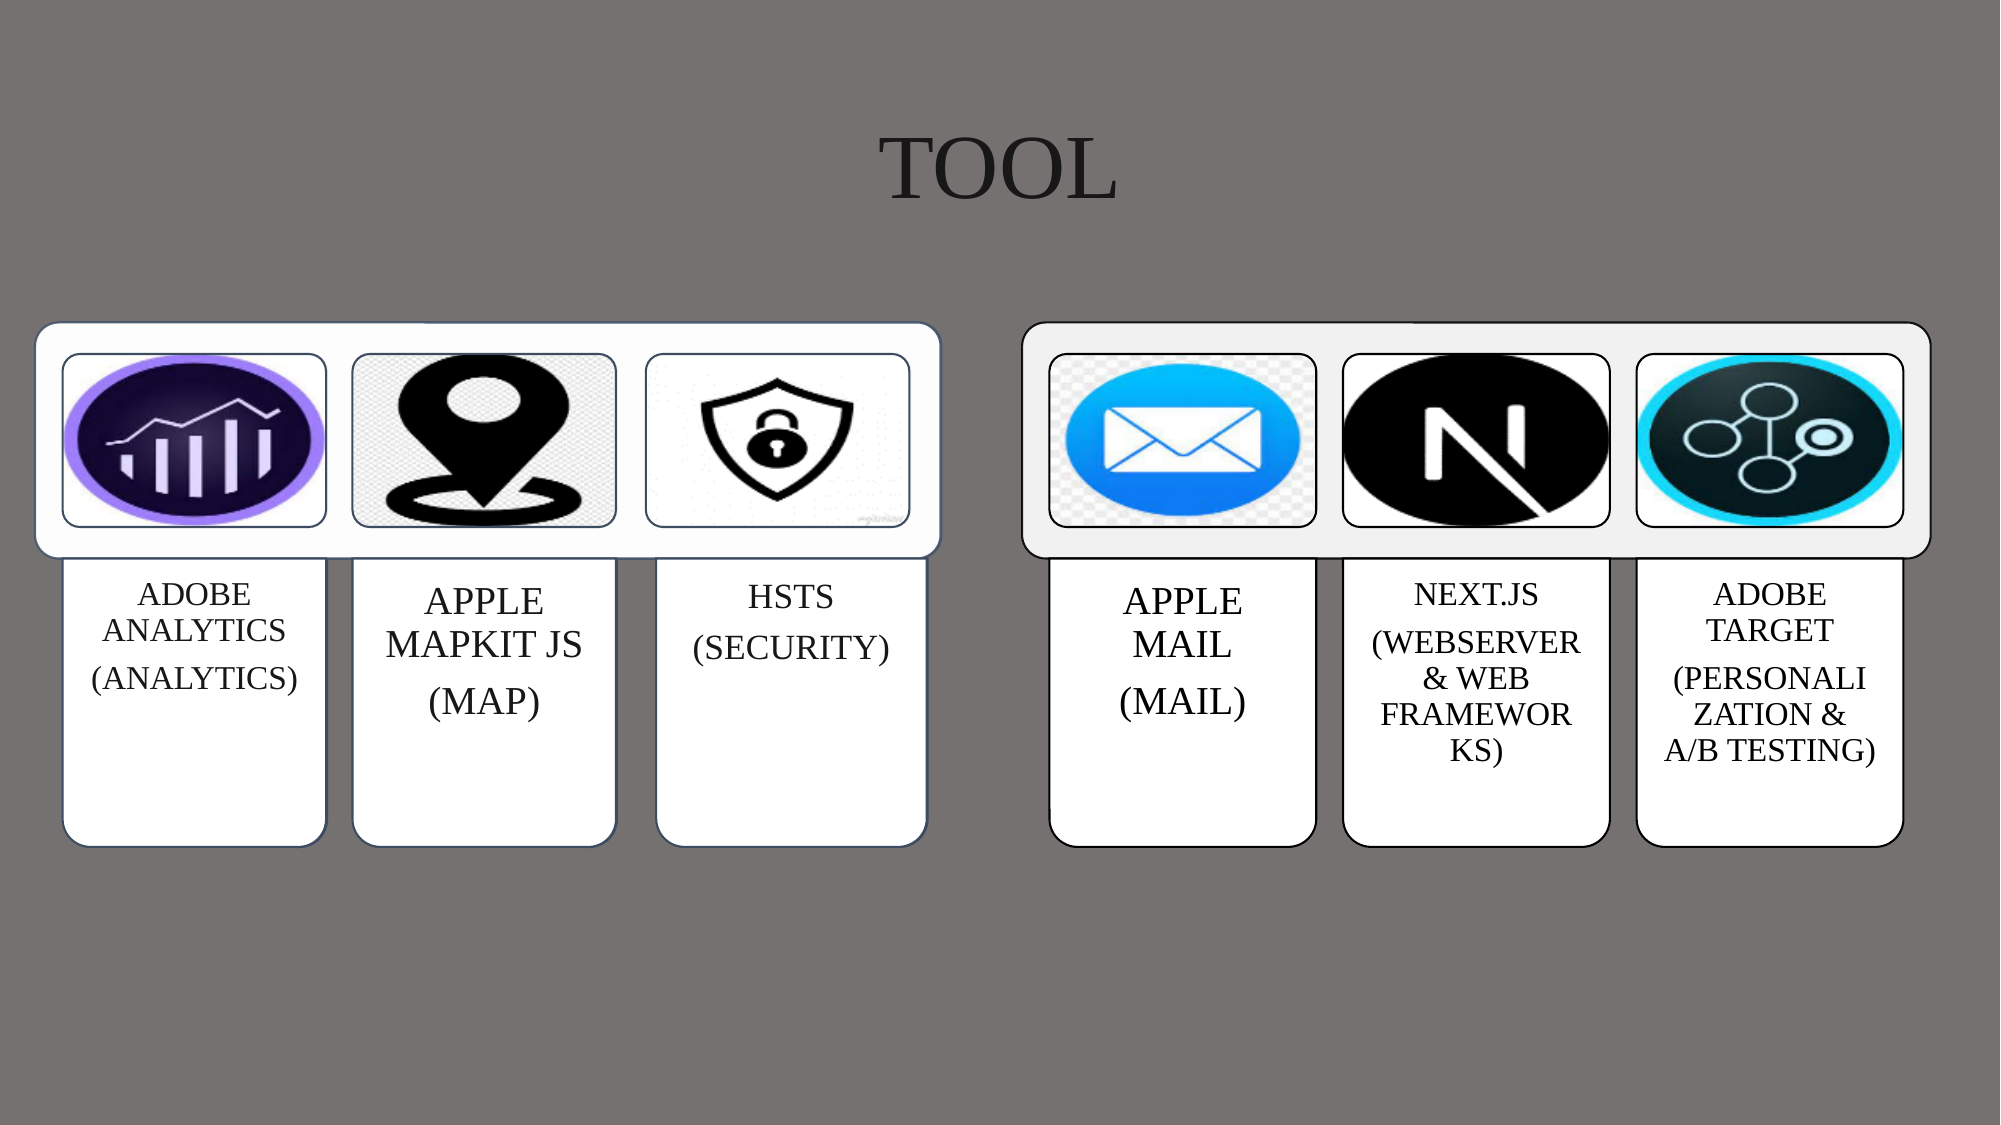

# TOOL
ADOBE ANALYTICS
(ANALYTICS)
APPLE MAPKIT JS
(MAP)
HSTS
(SECURITY)
ADOBE ANALYTICS
(ANALYTICS)
APPLE MAPKIT JS
(MAP)
HSTS
(SECURITY)
APPLE MAIL
(MAIL)
NEXT.JS
(WEBSERVER & WEB FRAMEWORKS)
ADOBE TARGET
(PERSONALIZATION & A/B TESTING)